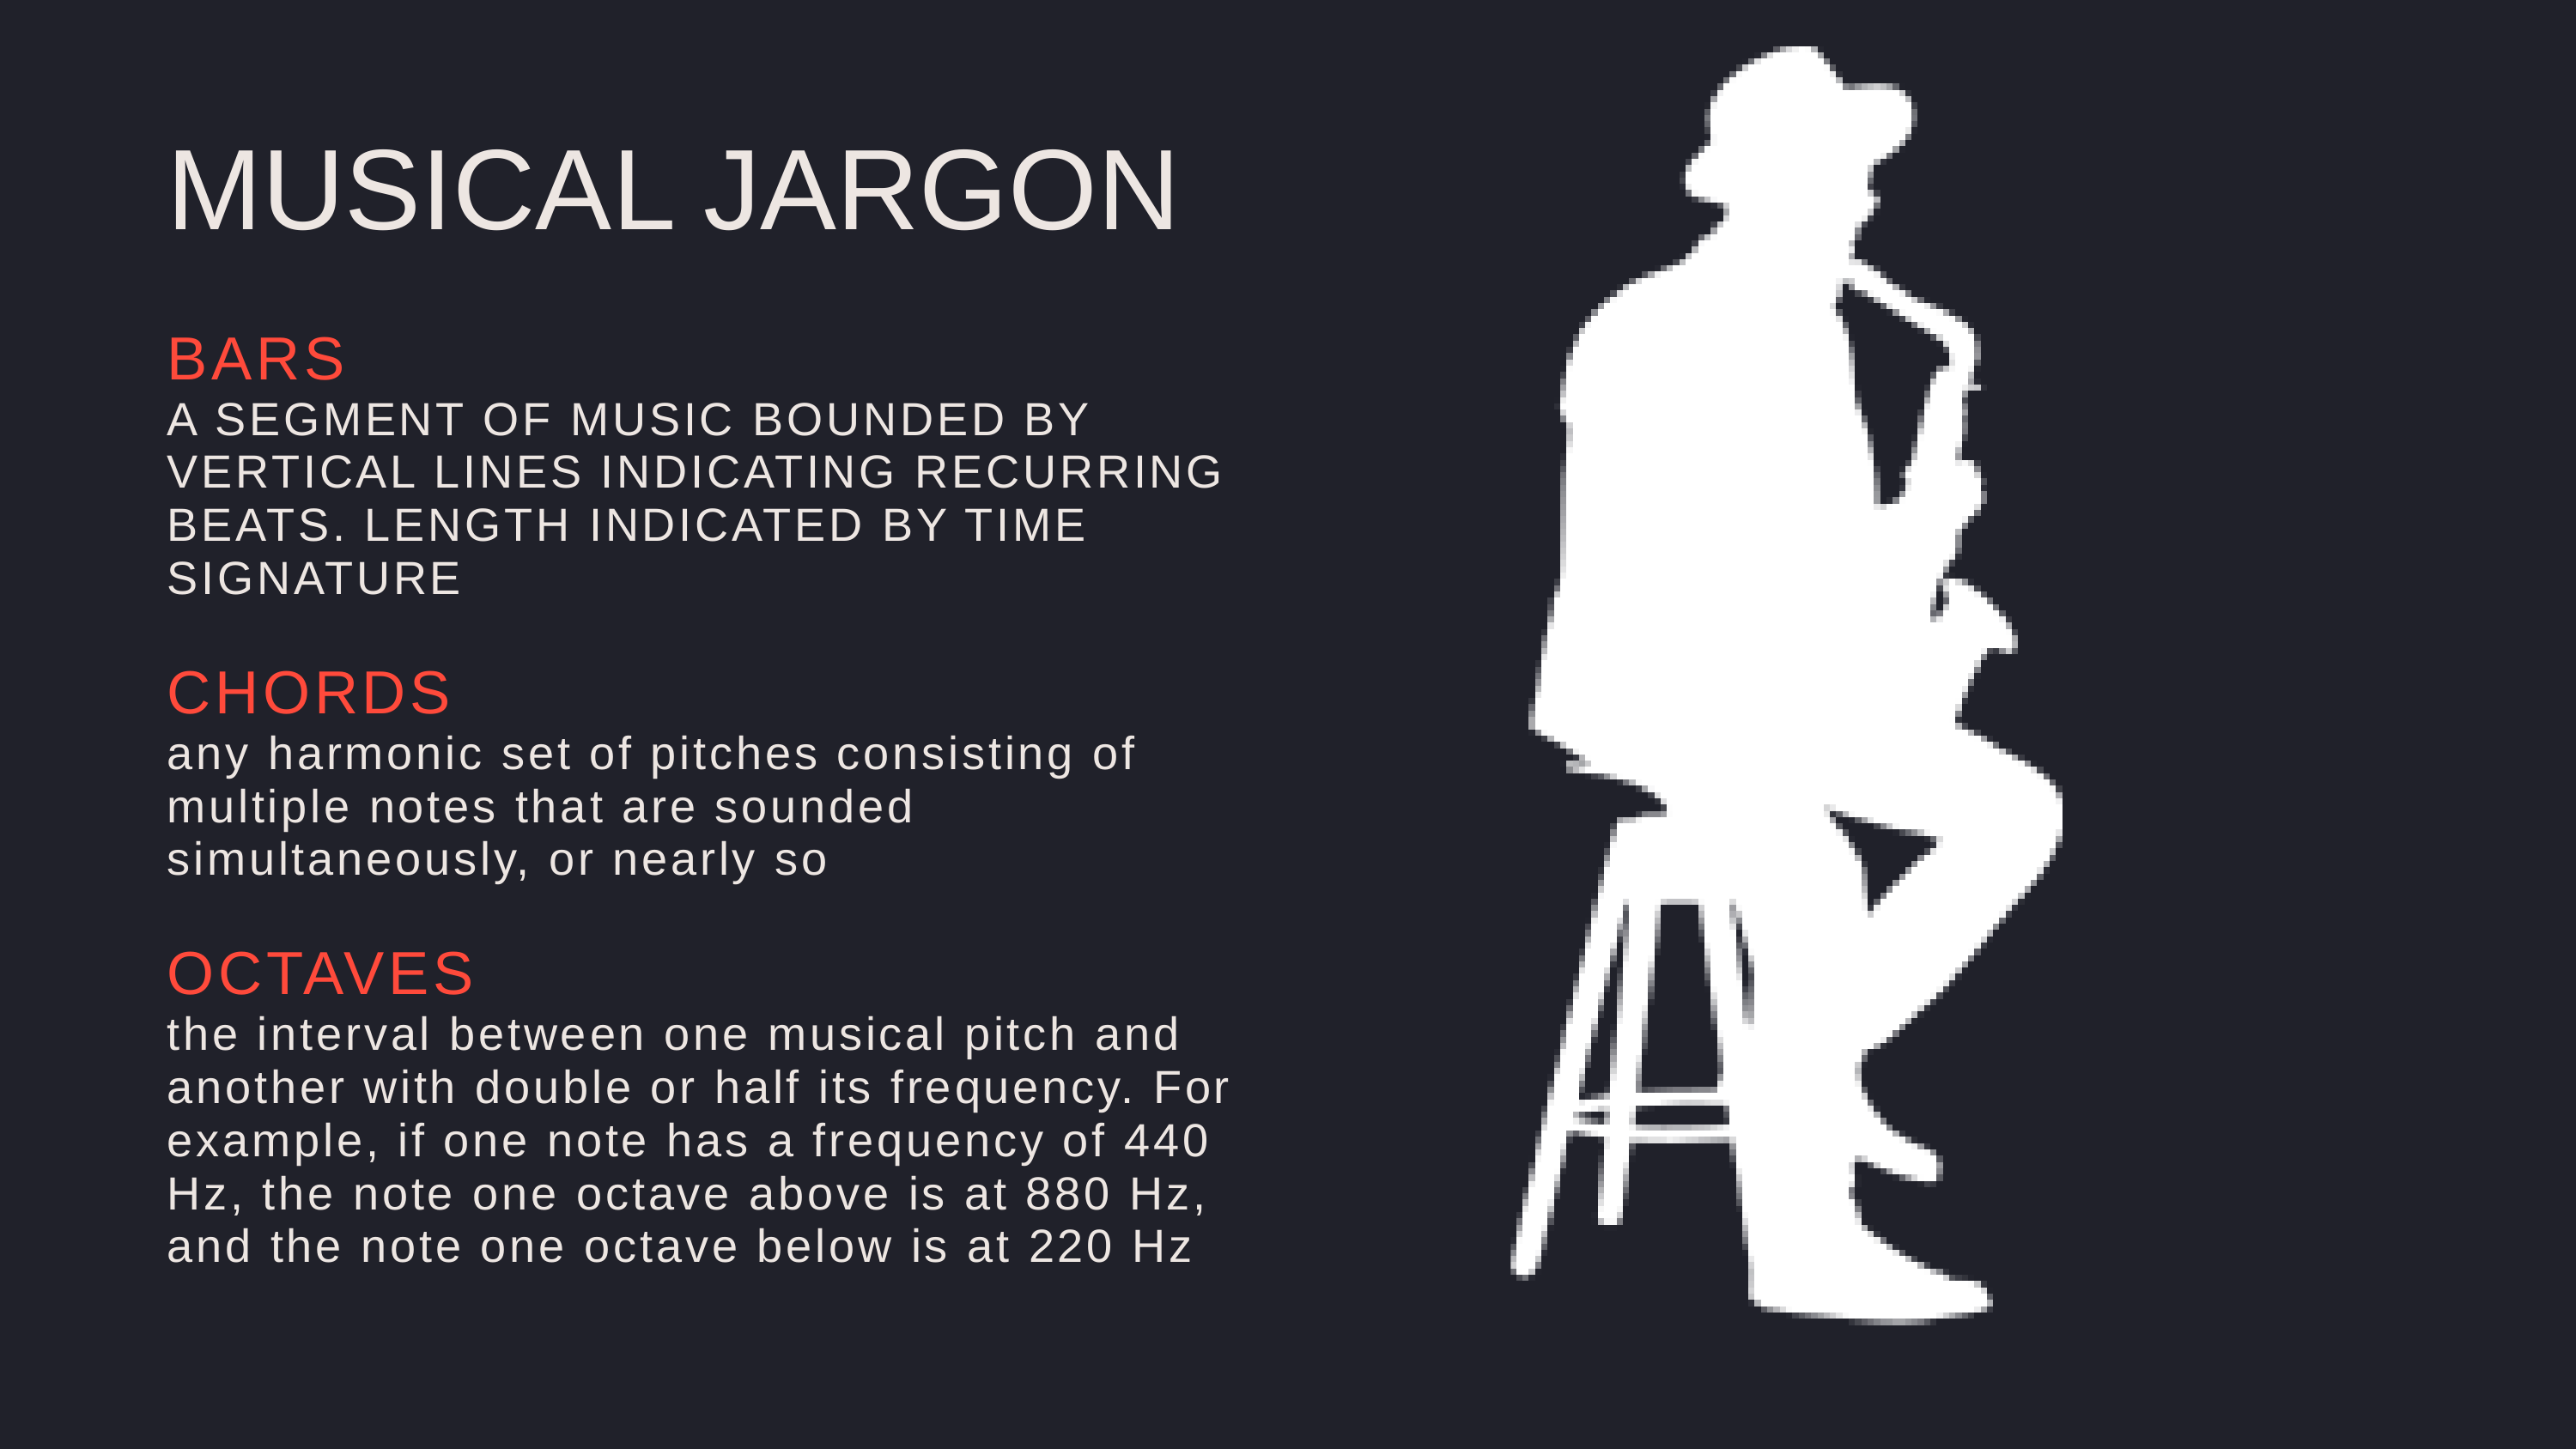

MUSICAL JARGON
BARS
A SEGMENT OF MUSIC BOUNDED BY VERTICAL LINES INDICATING RECURRING BEATS. LENGTH INDICATED BY TIME SIGNATURE

CHORDS
any harmonic set of pitches consisting of multiple notes that are sounded simultaneously, or nearly so

OCTAVES
the interval between one musical pitch and another with double or half its frequency. For example, if one note has a frequency of 440 Hz, the note one octave above is at 880 Hz, and the note one octave below is at 220 Hz